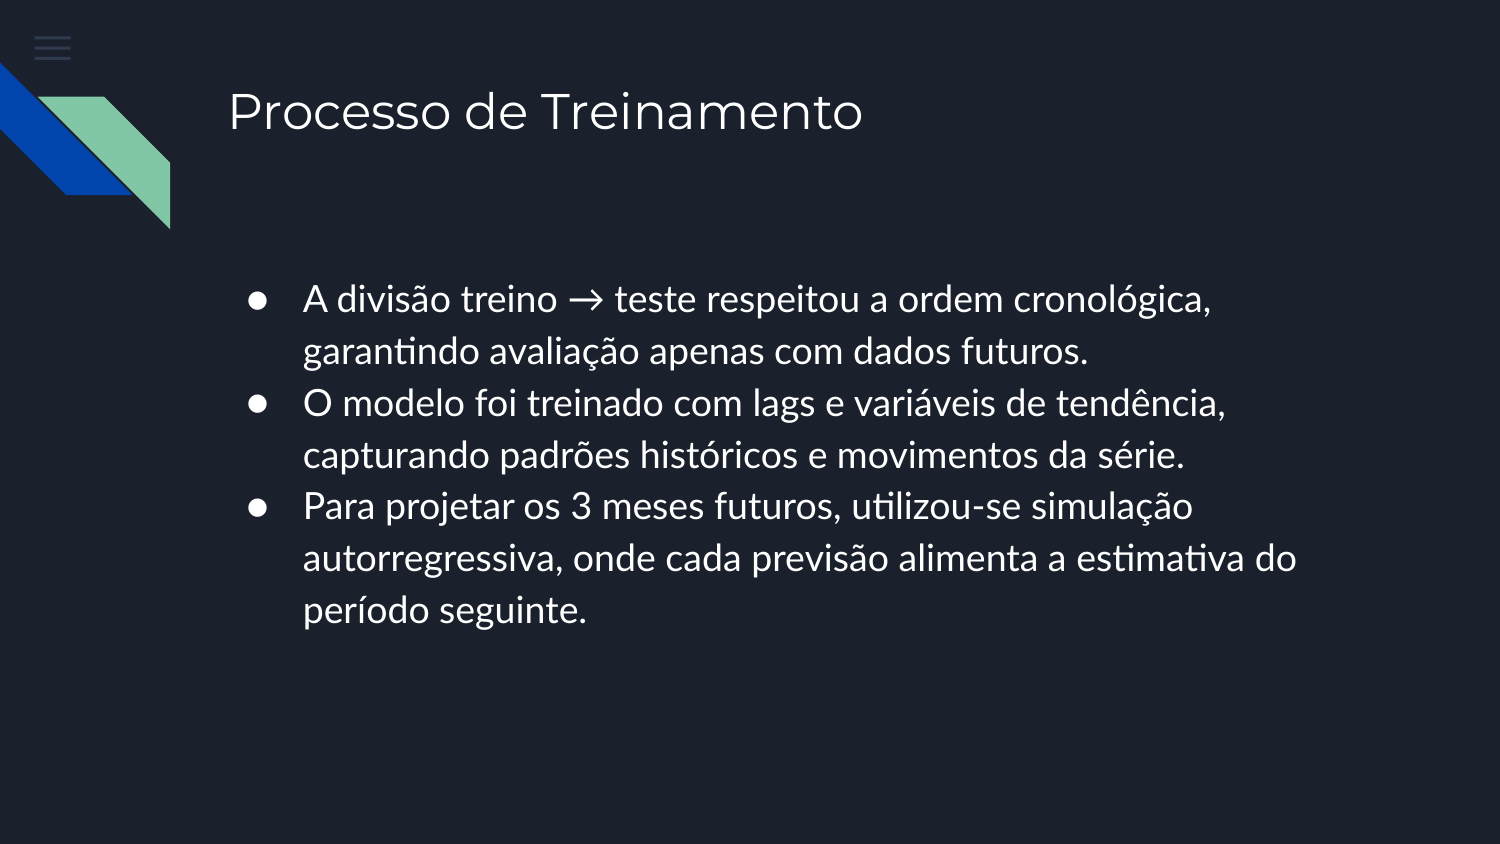

# Processo de Treinamento
A divisão treino → teste respeitou a ordem cronológica, garantindo avaliação apenas com dados futuros.
O modelo foi treinado com lags e variáveis de tendência, capturando padrões históricos e movimentos da série.
Para projetar os 3 meses futuros, utilizou-se simulação autorregressiva, onde cada previsão alimenta a estimativa do período seguinte.